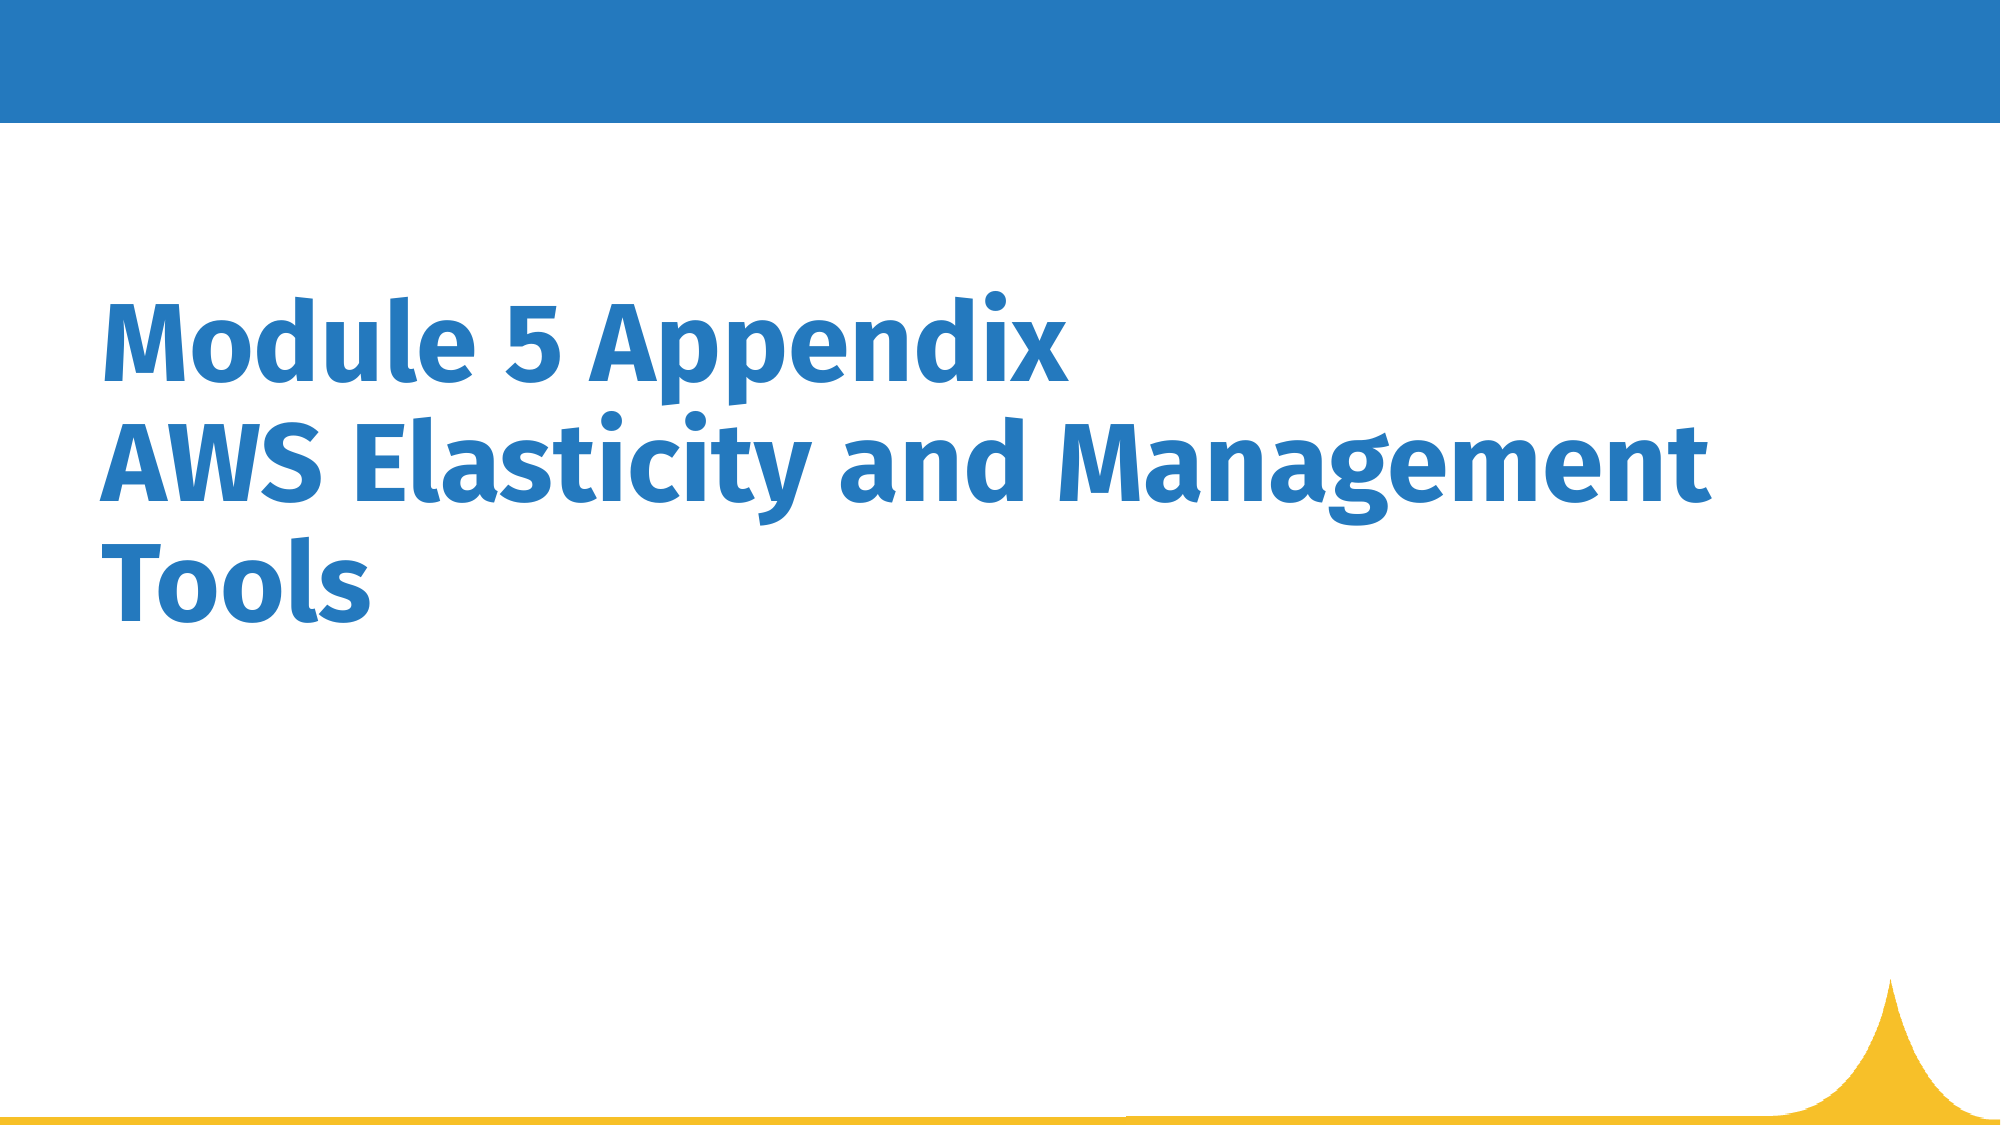

# Module 5 Appendix AWS Elasticity and Management Tools